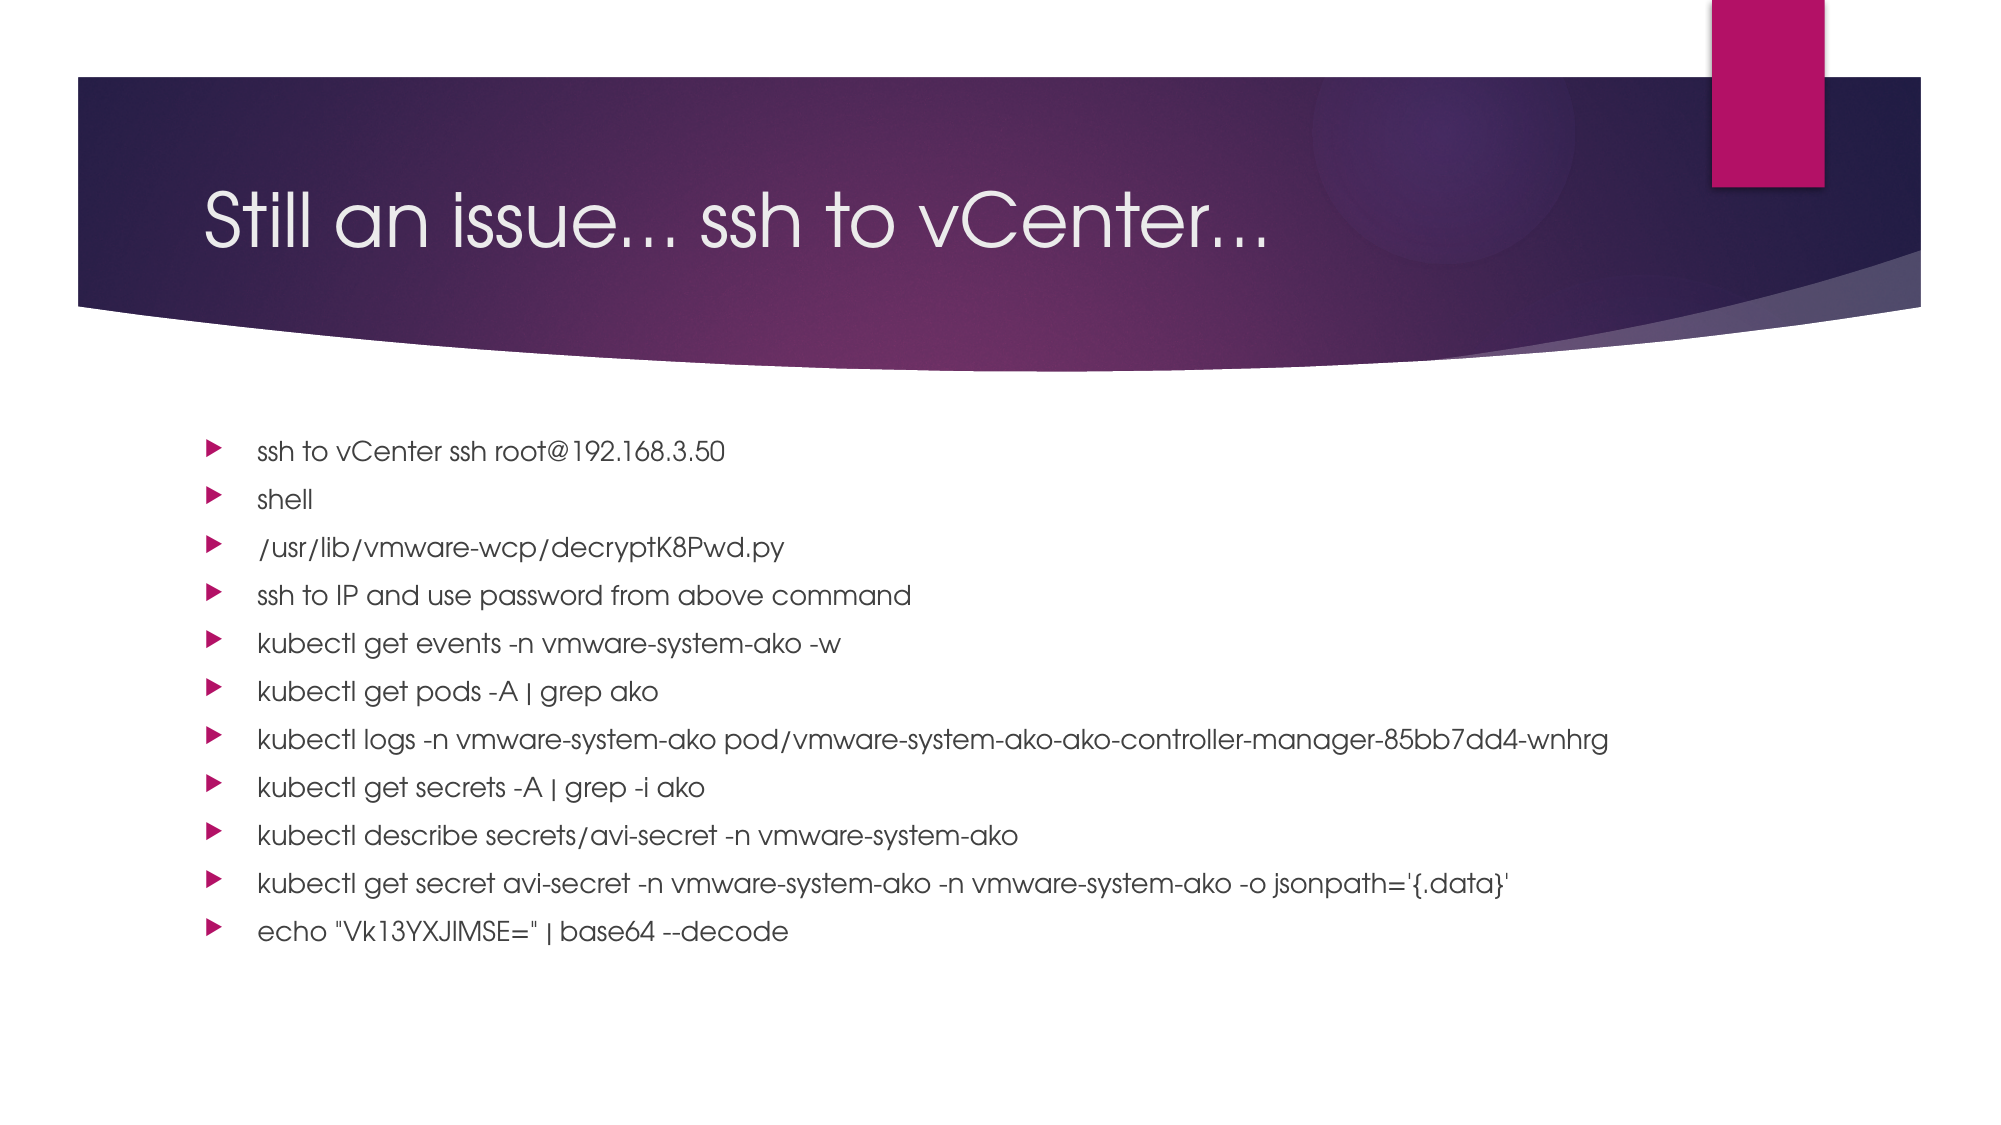

# Still an issue… ssh to vCenter…
ssh to vCenter ssh root@192.168.3.50
shell
/usr/lib/vmware-wcp/decryptK8Pwd.py
ssh to IP and use password from above command
kubectl get events -n vmware-system-ako -w
kubectl get pods -A | grep ako
kubectl logs -n vmware-system-ako pod/vmware-system-ako-ako-controller-manager-85bb7dd4-wnhrg
kubectl get secrets -A | grep -i ako
kubectl describe secrets/avi-secret -n vmware-system-ako
kubectl get secret avi-secret -n vmware-system-ako -n vmware-system-ako -o jsonpath='{.data}'
echo "Vk13YXJlMSE=" | base64 --decode